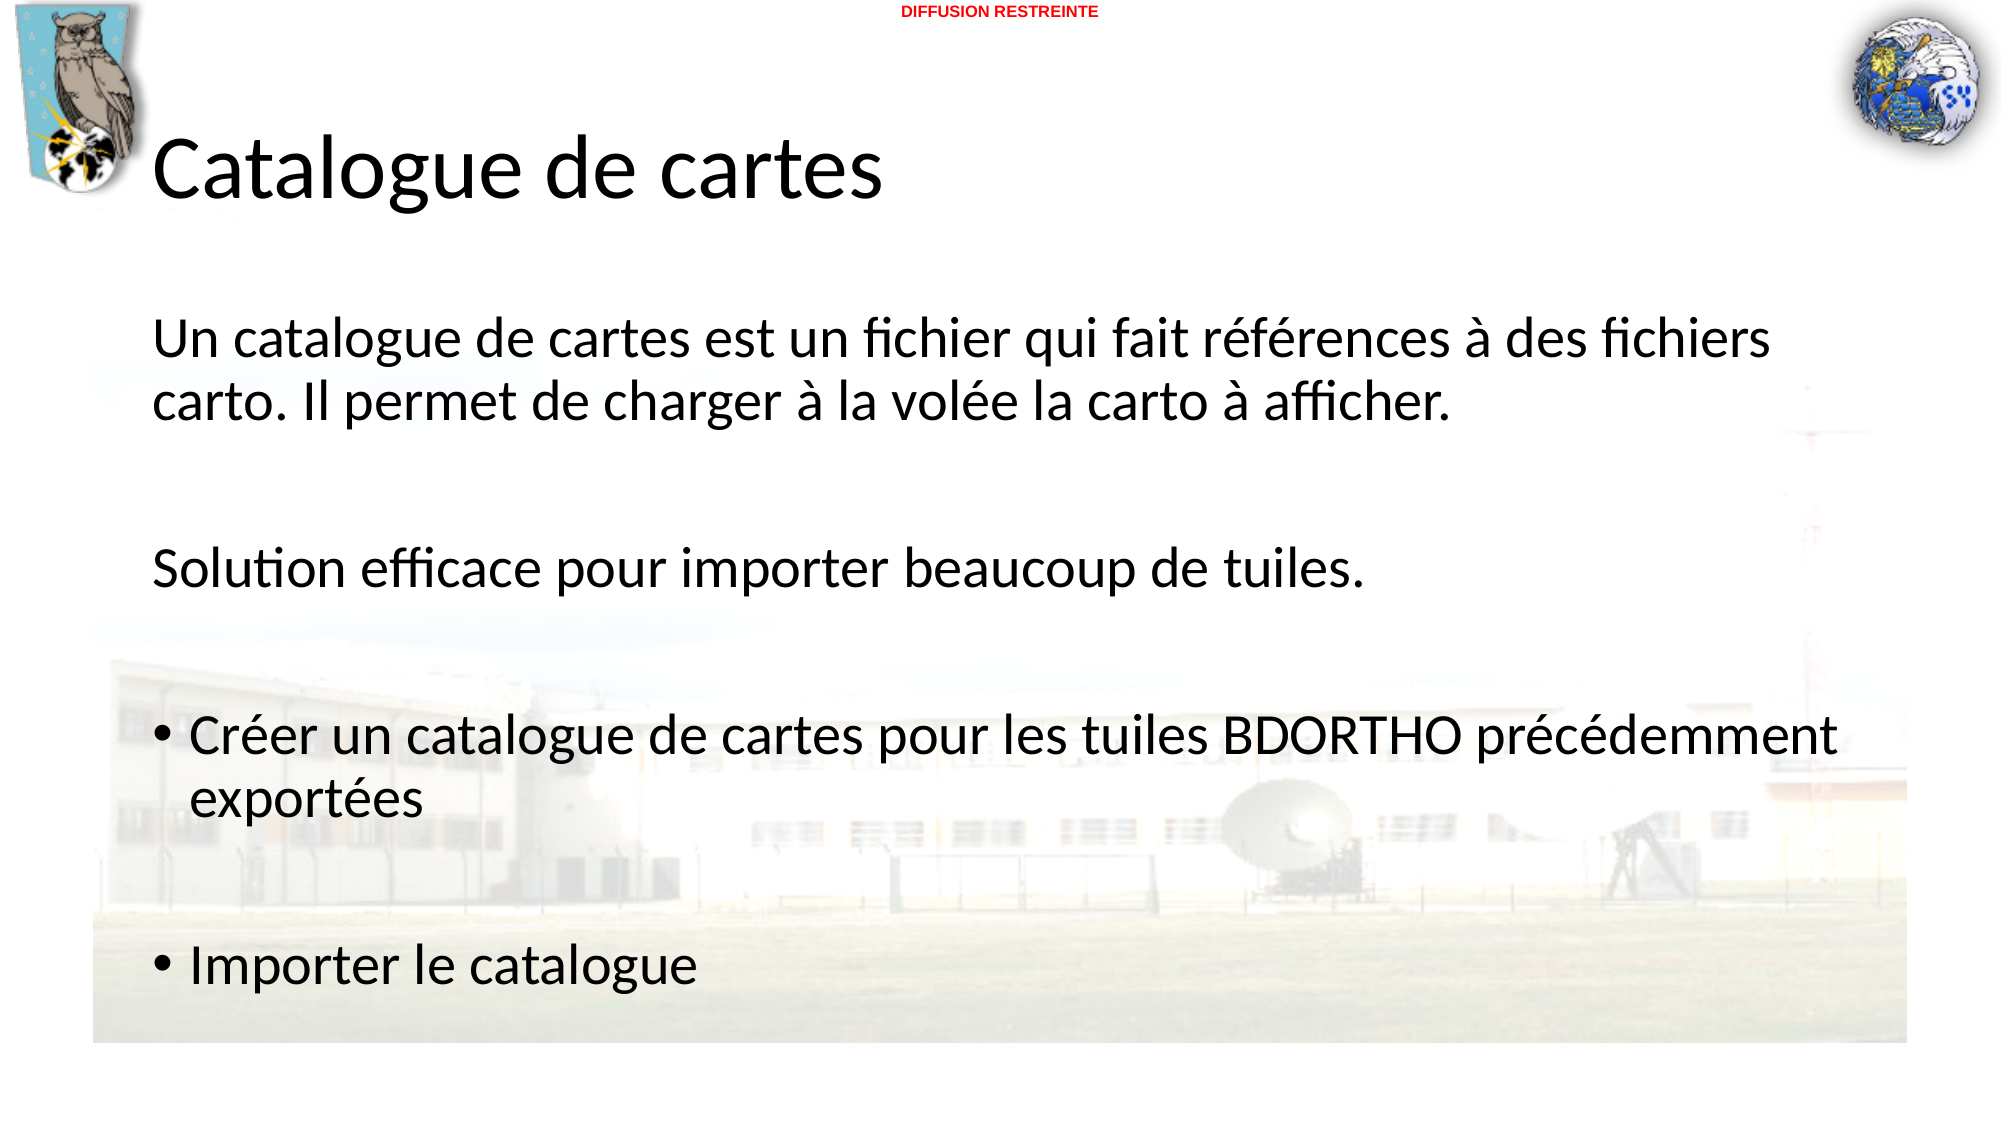

# Catalogue de cartes

Un catalogue de cartes est un fichier qui fait références à des fichiers carto. Il permet de charger à la volée la carto à afficher.

Solution efficace pour importer beaucoup de tuiles.

Créer un catalogue de cartes pour les tuiles BDORTHO précédemment exportées

Importer le catalogue